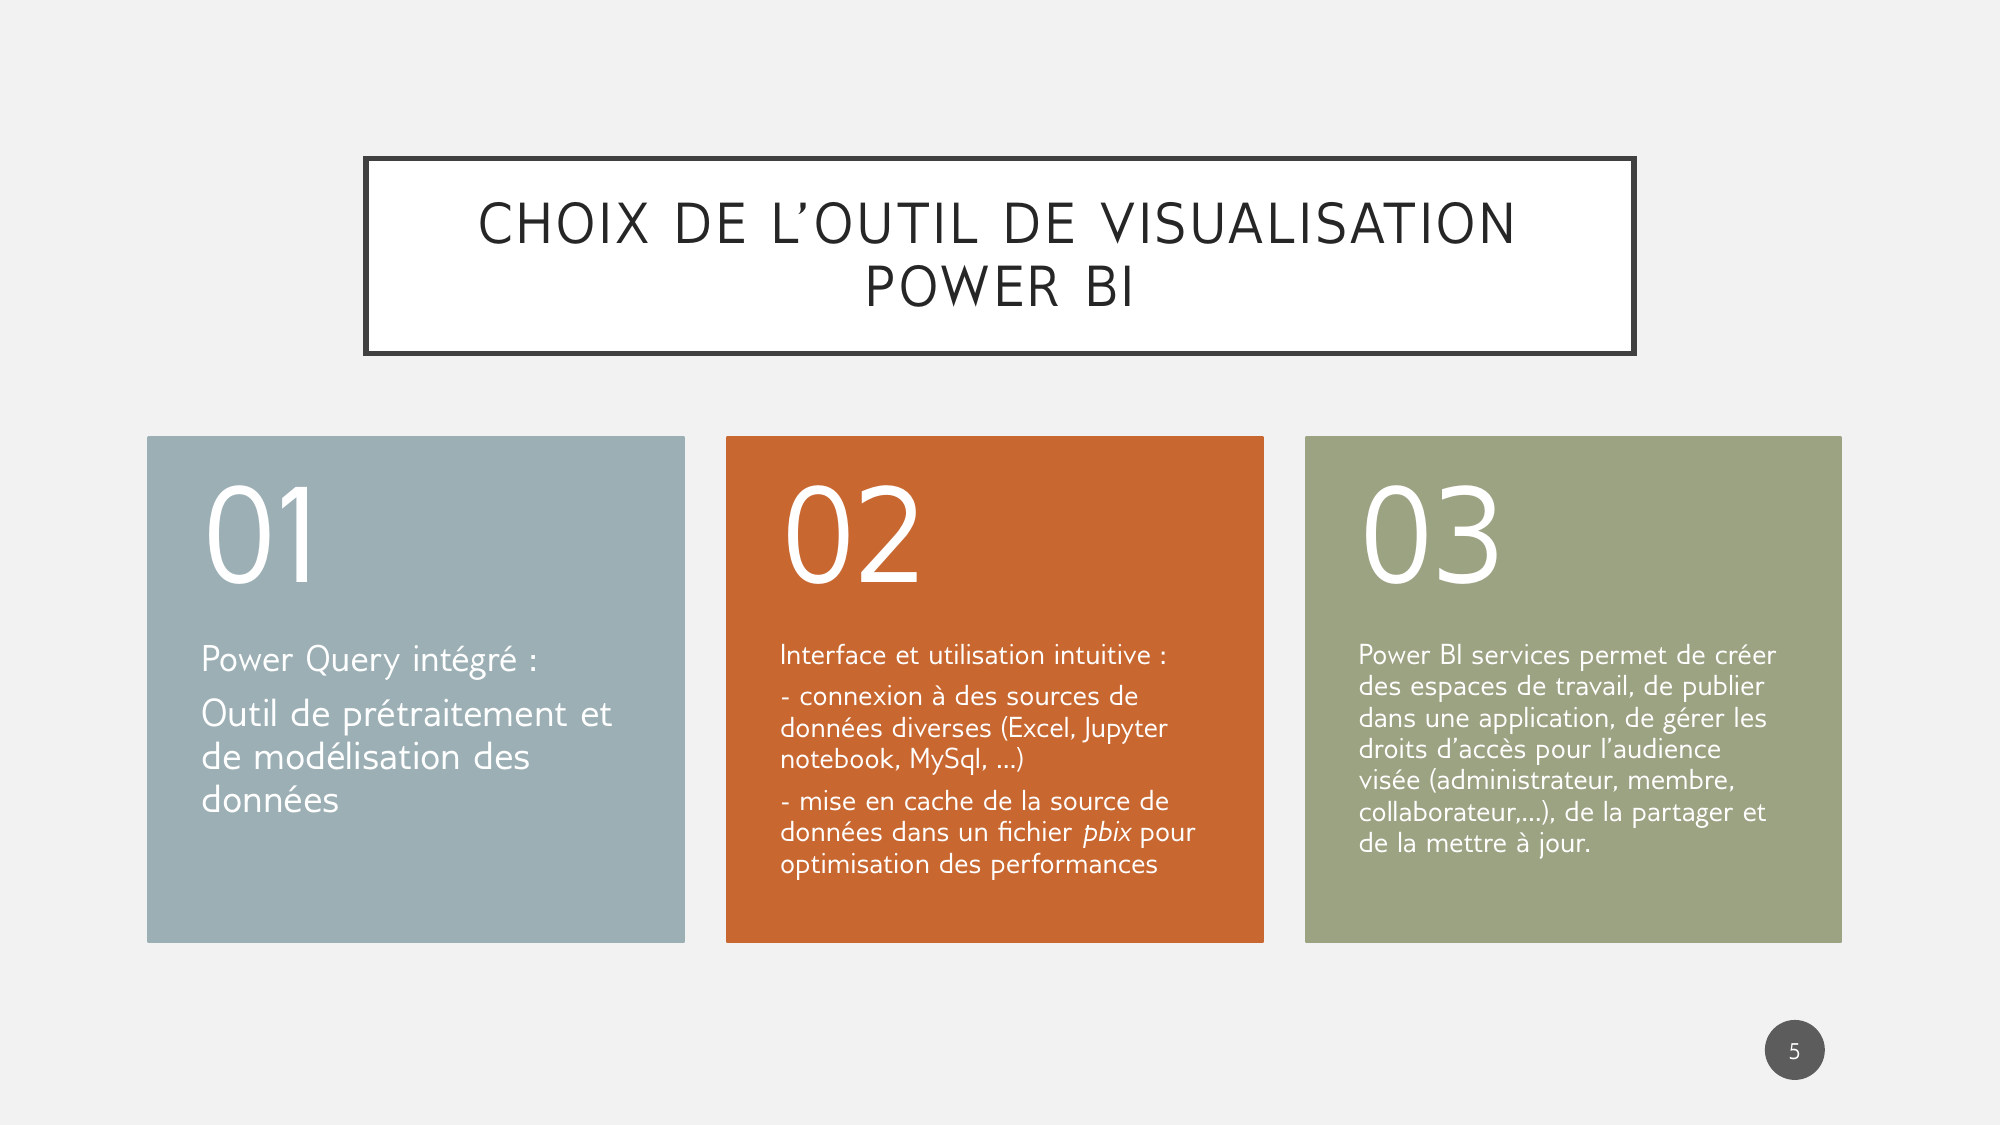

# Choix de l’outil de visualisation Power BI
Power Query intégré :
Outil de prétraitement et de modélisation des données
01
Interface et utilisation intuitive :
- connexion à des sources de données diverses (Excel, Jupyter notebook, MySql, …)
- mise en cache de la source de données dans un fichier pbix pour optimisation des performances
02
Power BI services permet de créer des espaces de travail, de publier dans une application, de gérer les droits d’accès pour l’audience visée (administrateur, membre, collaborateur,…), de la partager et de la mettre à jour.
03
5